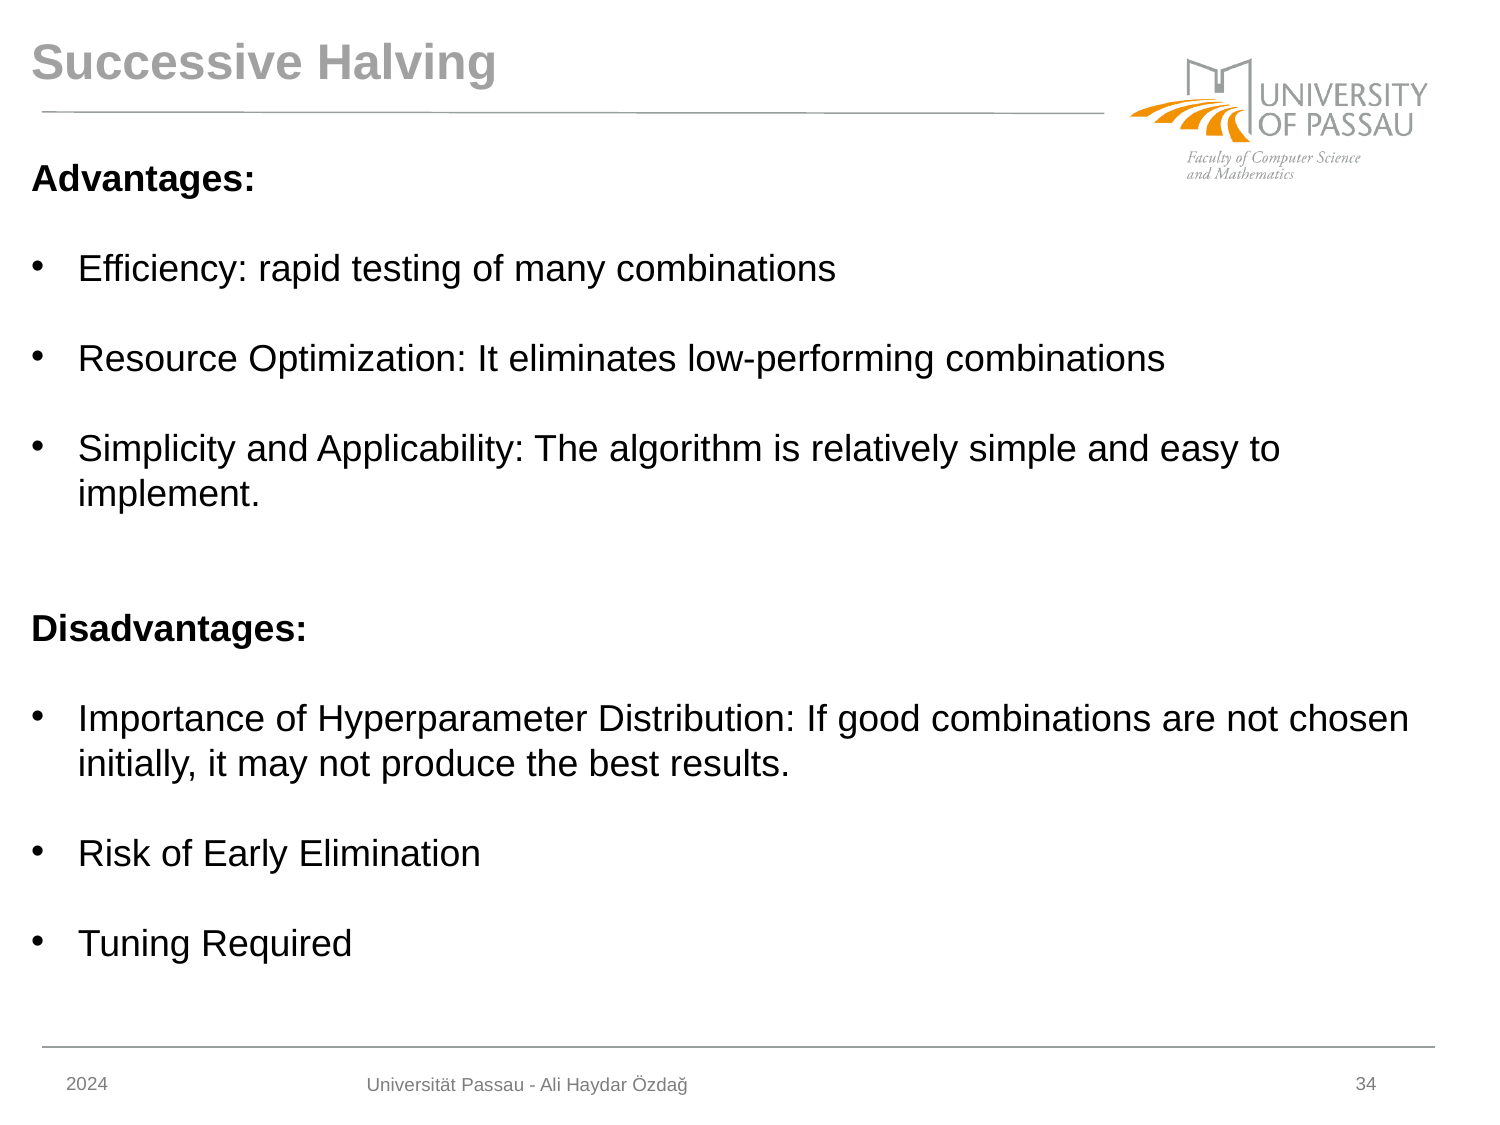

# Successive Halving
Advantages:

Efficiency: rapid testing of many combinations

Resource Optimization: It eliminates low-performing combinations

Simplicity and Applicability: The algorithm is relatively simple and easy to implement.

Disadvantages:

Importance of Hyperparameter Distribution: If good combinations are not chosen initially, it may not produce the best results.

Risk of Early Elimination

Tuning Required
2024
34
Universität Passau - Ali Haydar Özdağ